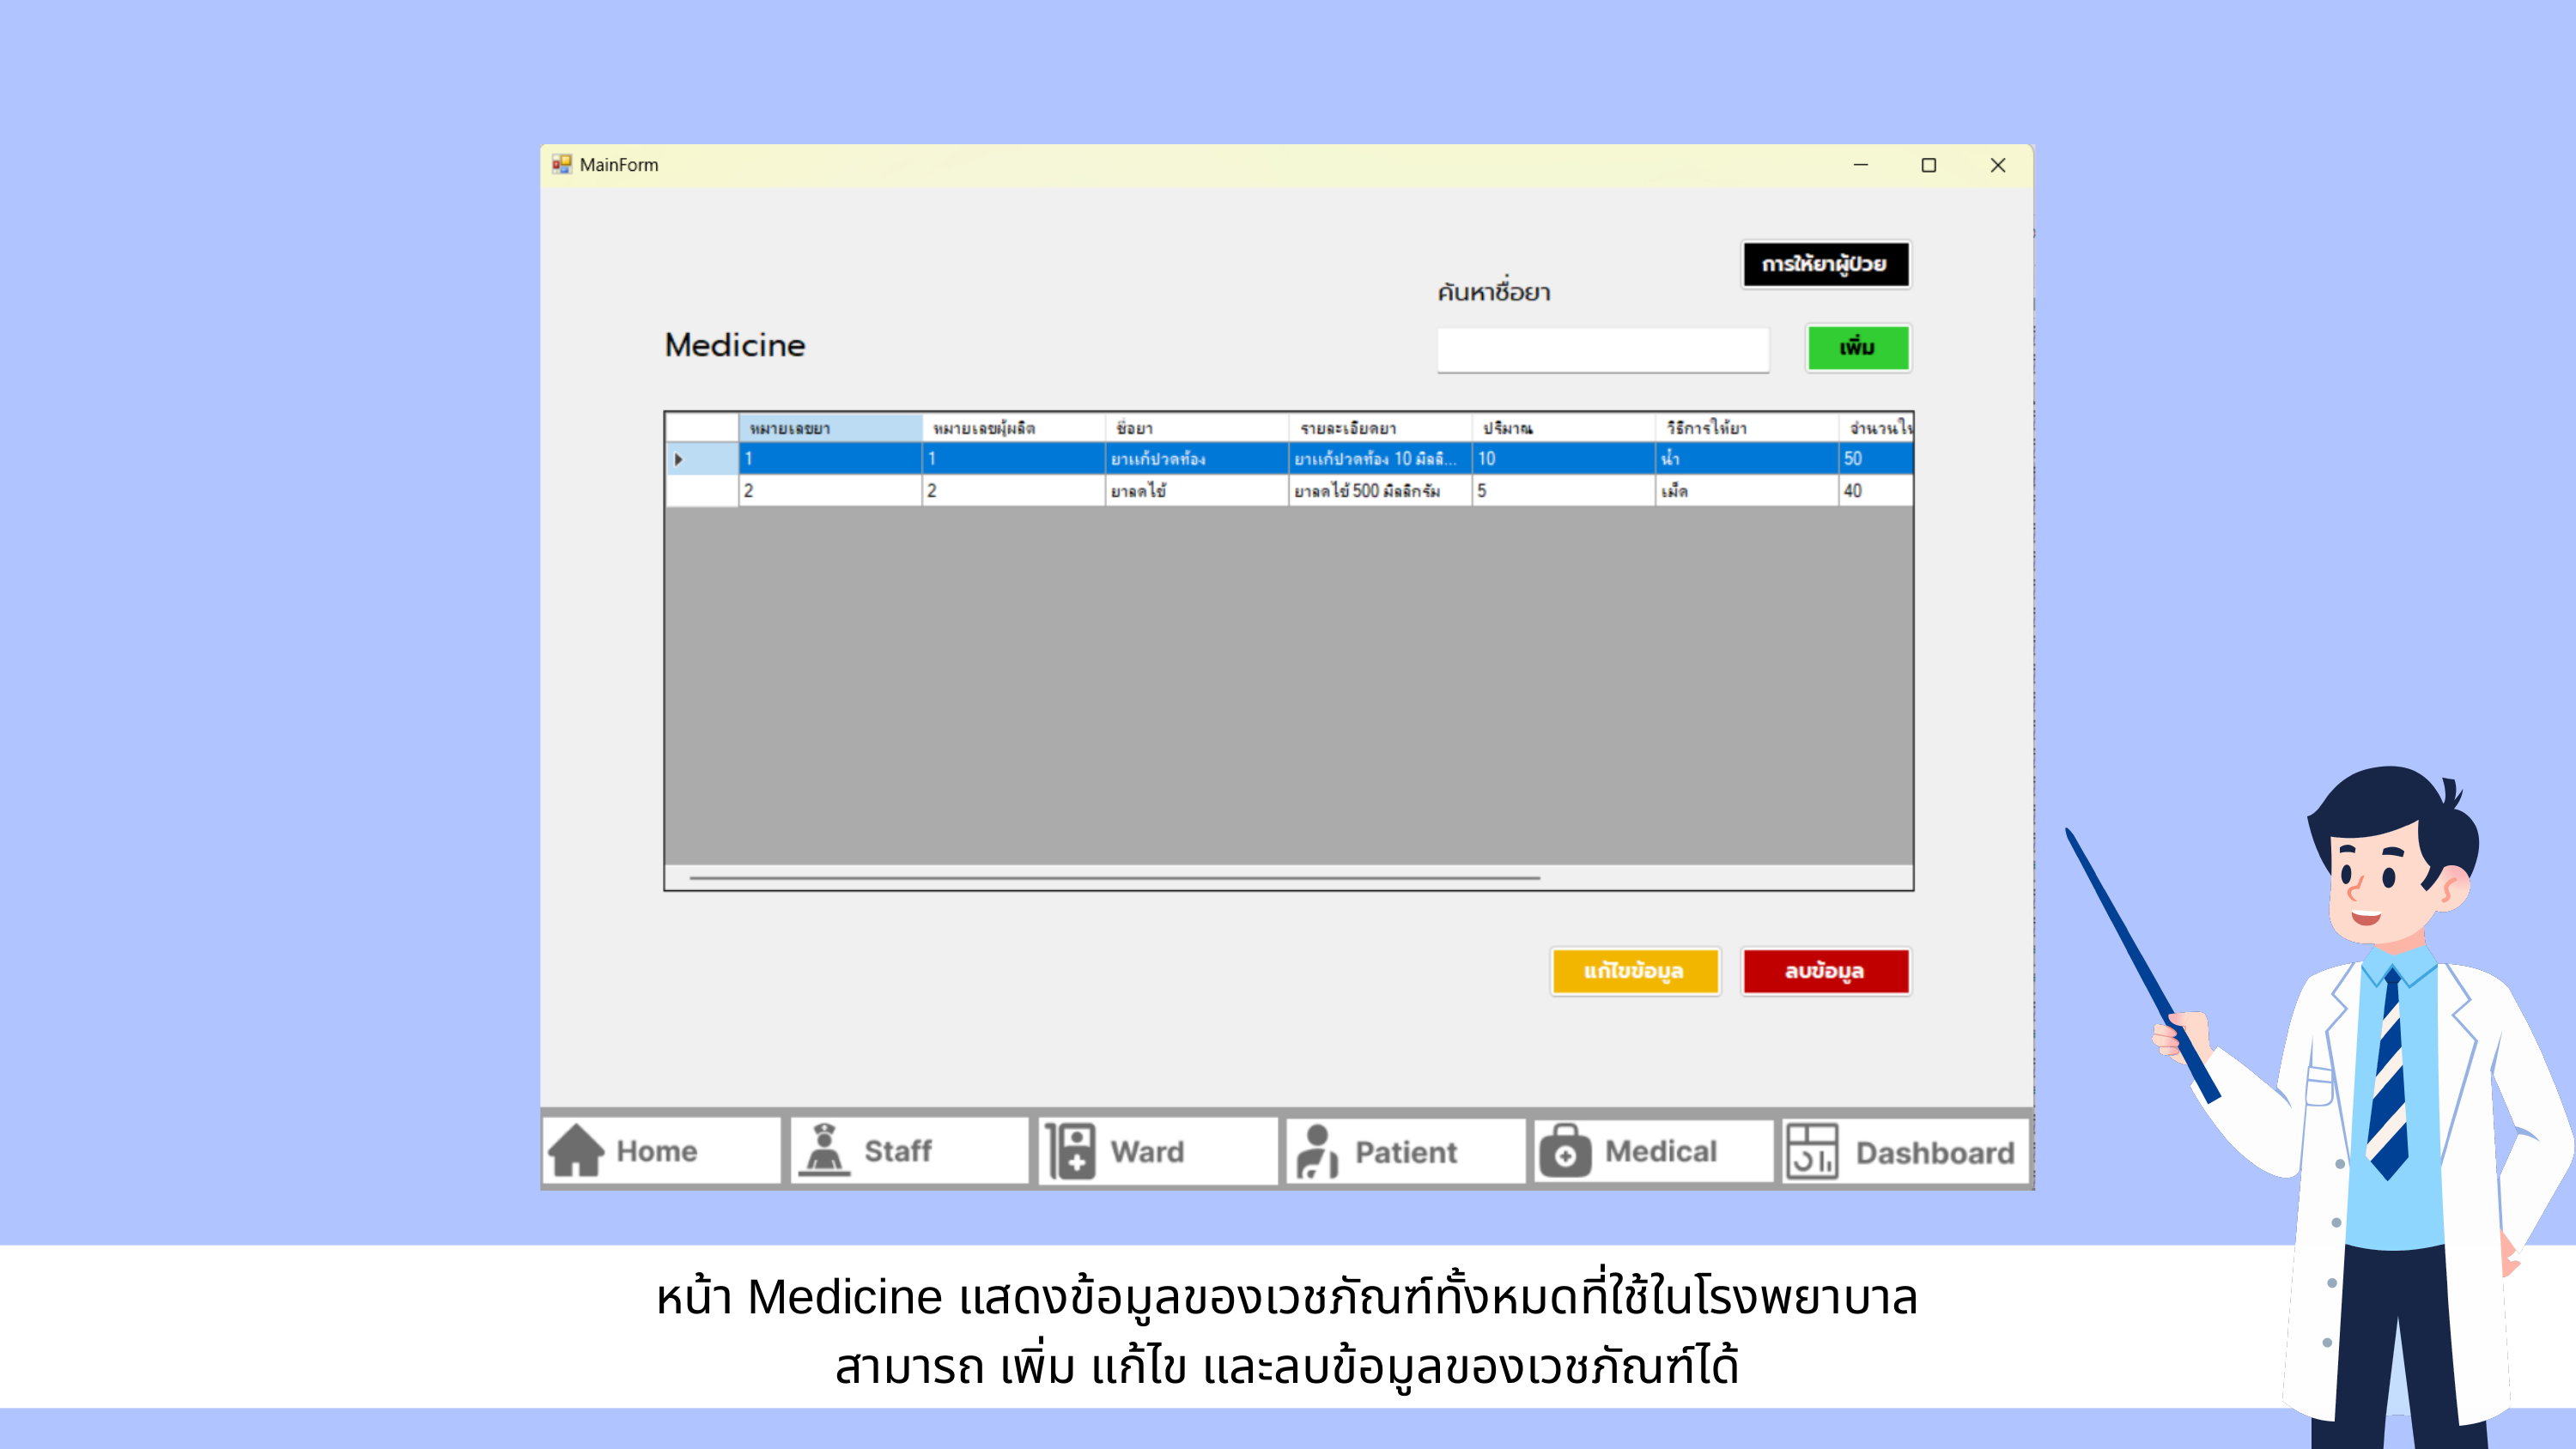

หน้า Medicine แสดงข้อมูลของเวชภัณฑ์ทั้งหมดที่ใช้ในโรงพยาบาล
สามารถ เพิ่ม แก้ไข และลบข้อมูลของเวชภัณฑ์ได้